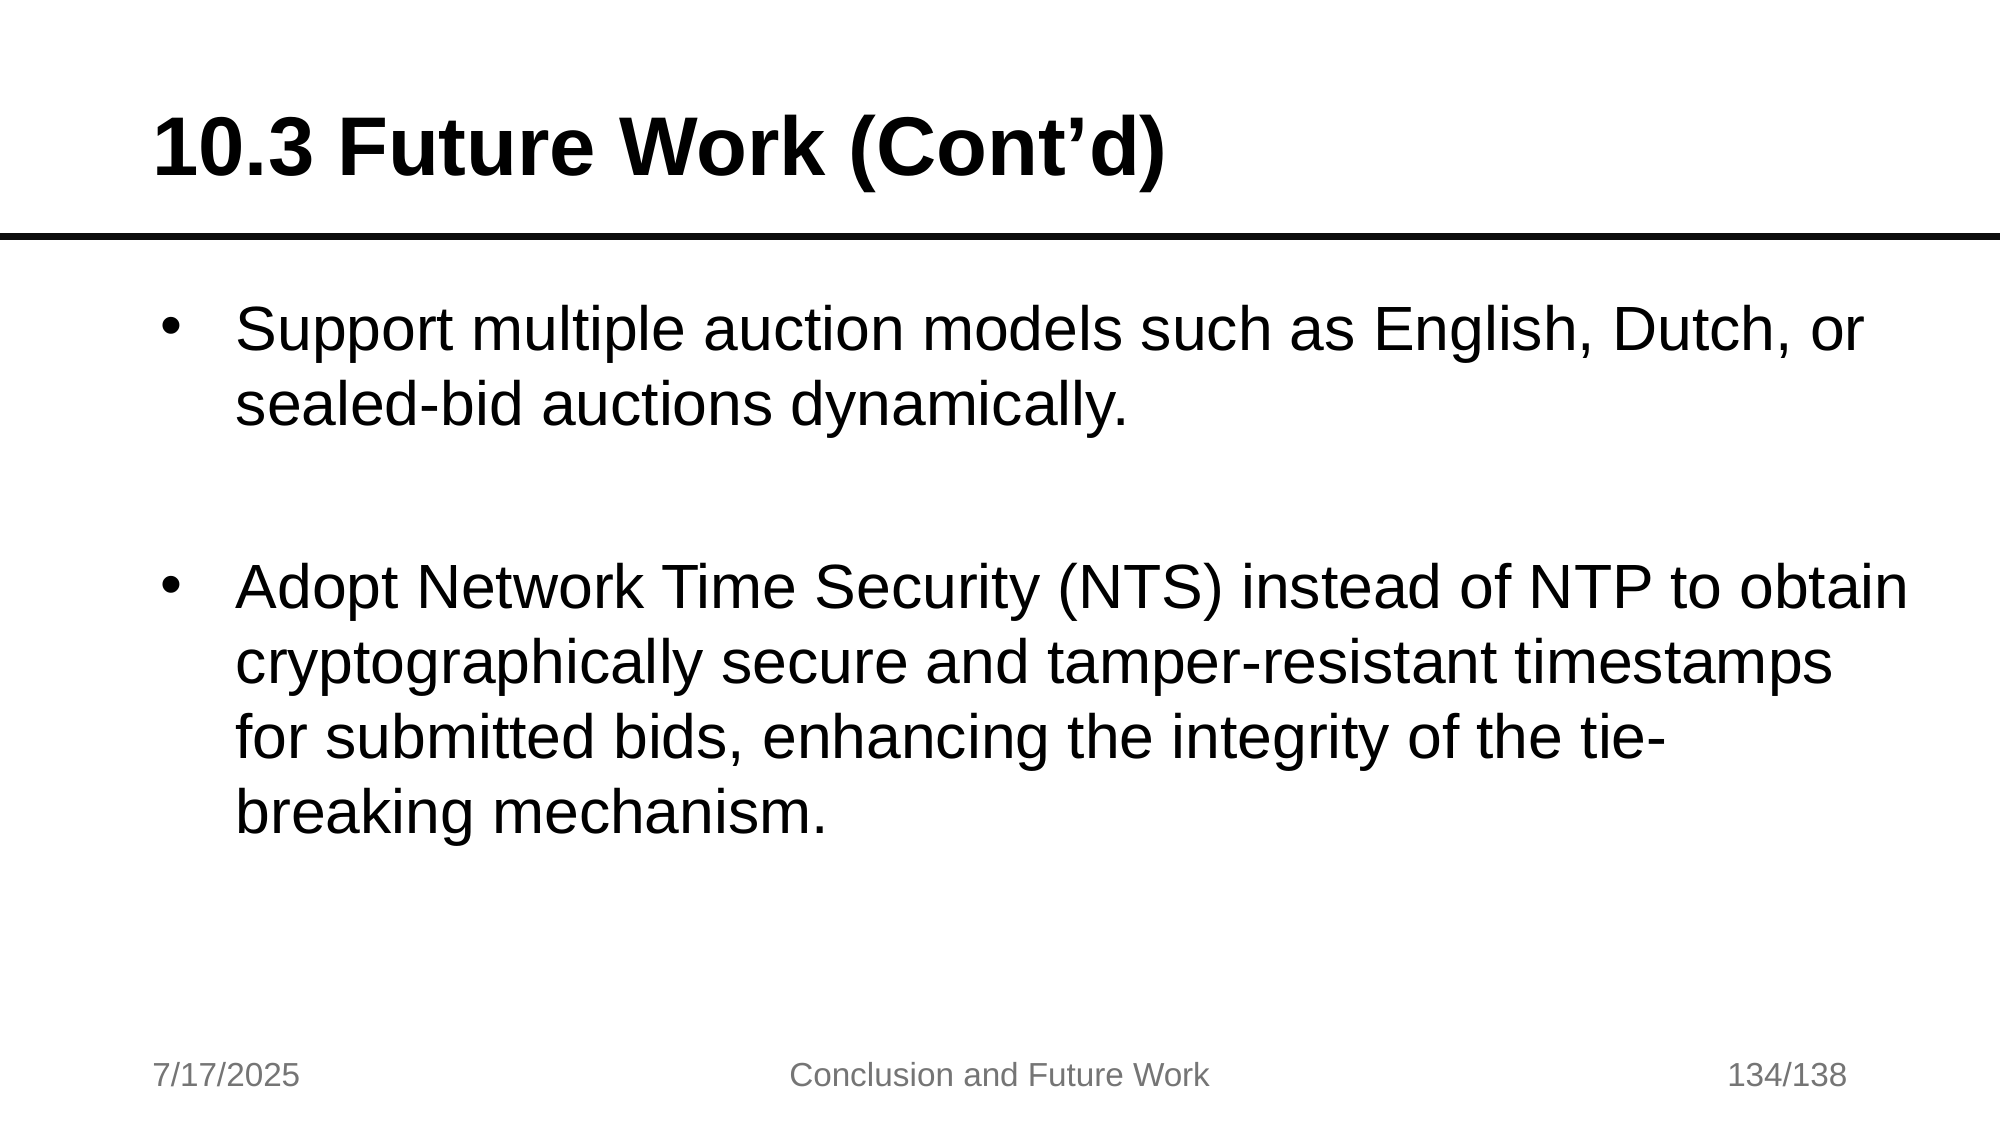

# 10.3 Future Work (Cont’d)
Support multiple auction models such as English, Dutch, or sealed-bid auctions dynamically.

Adopt Network Time Security (NTS) instead of NTP to obtain cryptographically secure and tamper-resistant timestamps for submitted bids, enhancing the integrity of the tie-breaking mechanism.

7/17/2025
Conclusion and Future Work
134/138